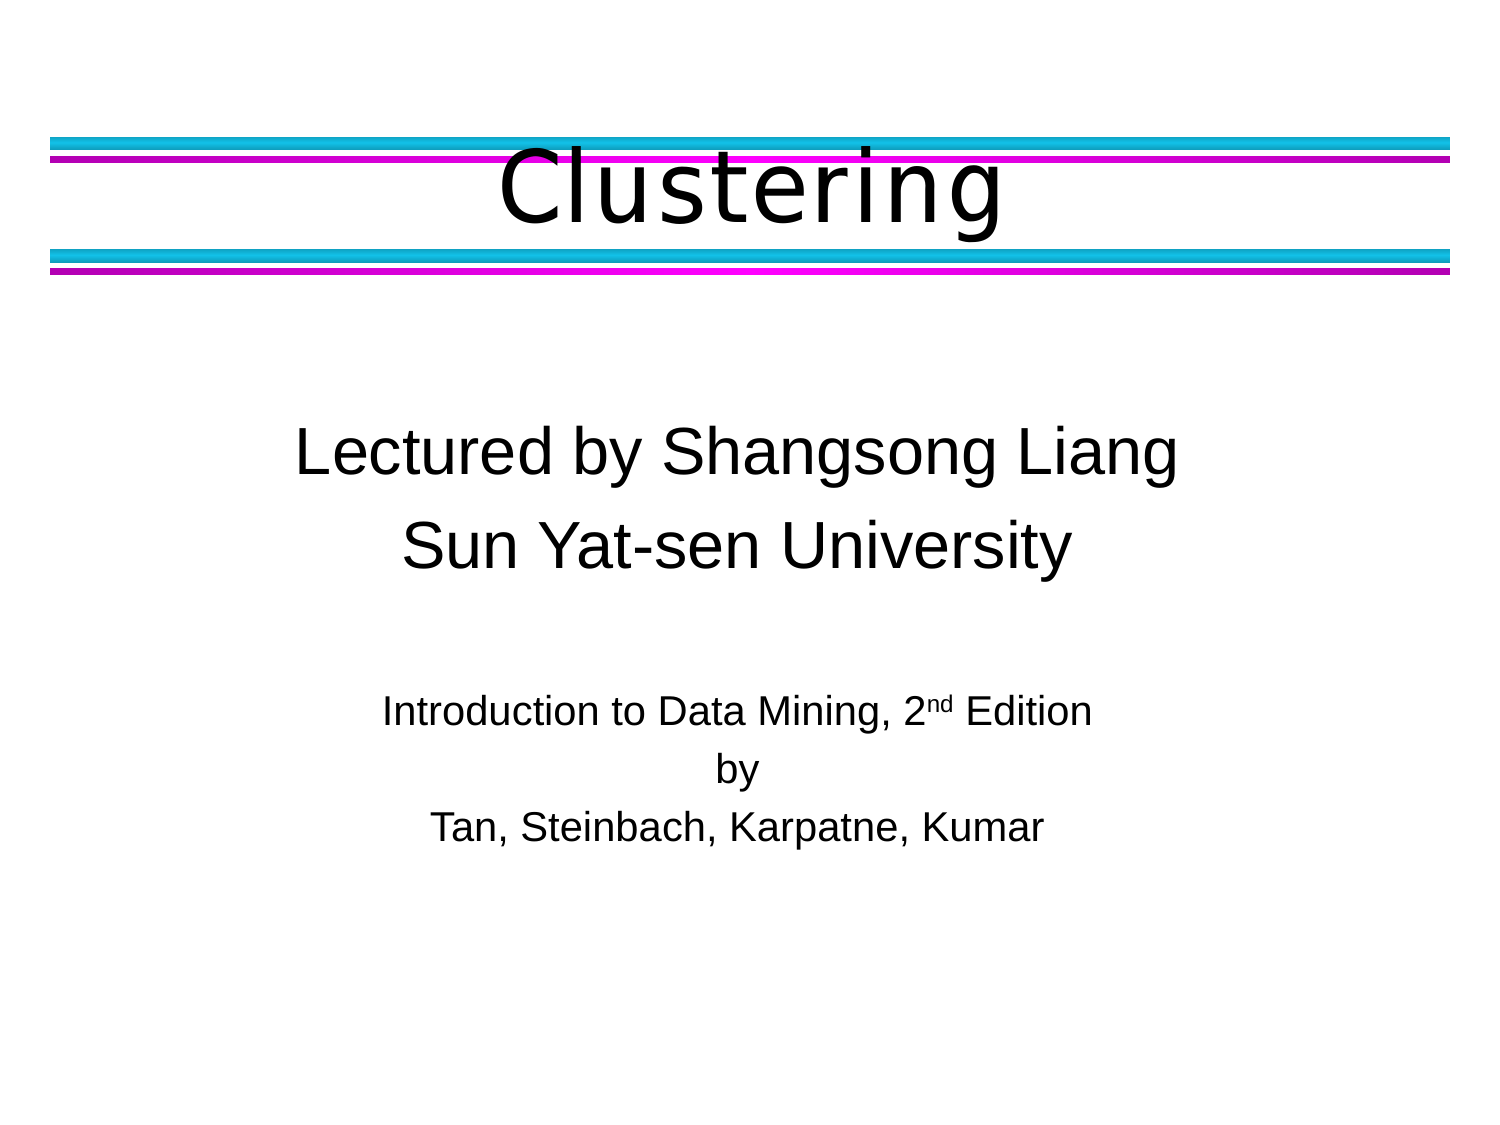

# Clustering

Lectured by Shangsong Liang
Sun Yat-sen University

Introduction to Data Mining, 2nd Edition
by
Tan, Steinbach, Karpatne, Kumar